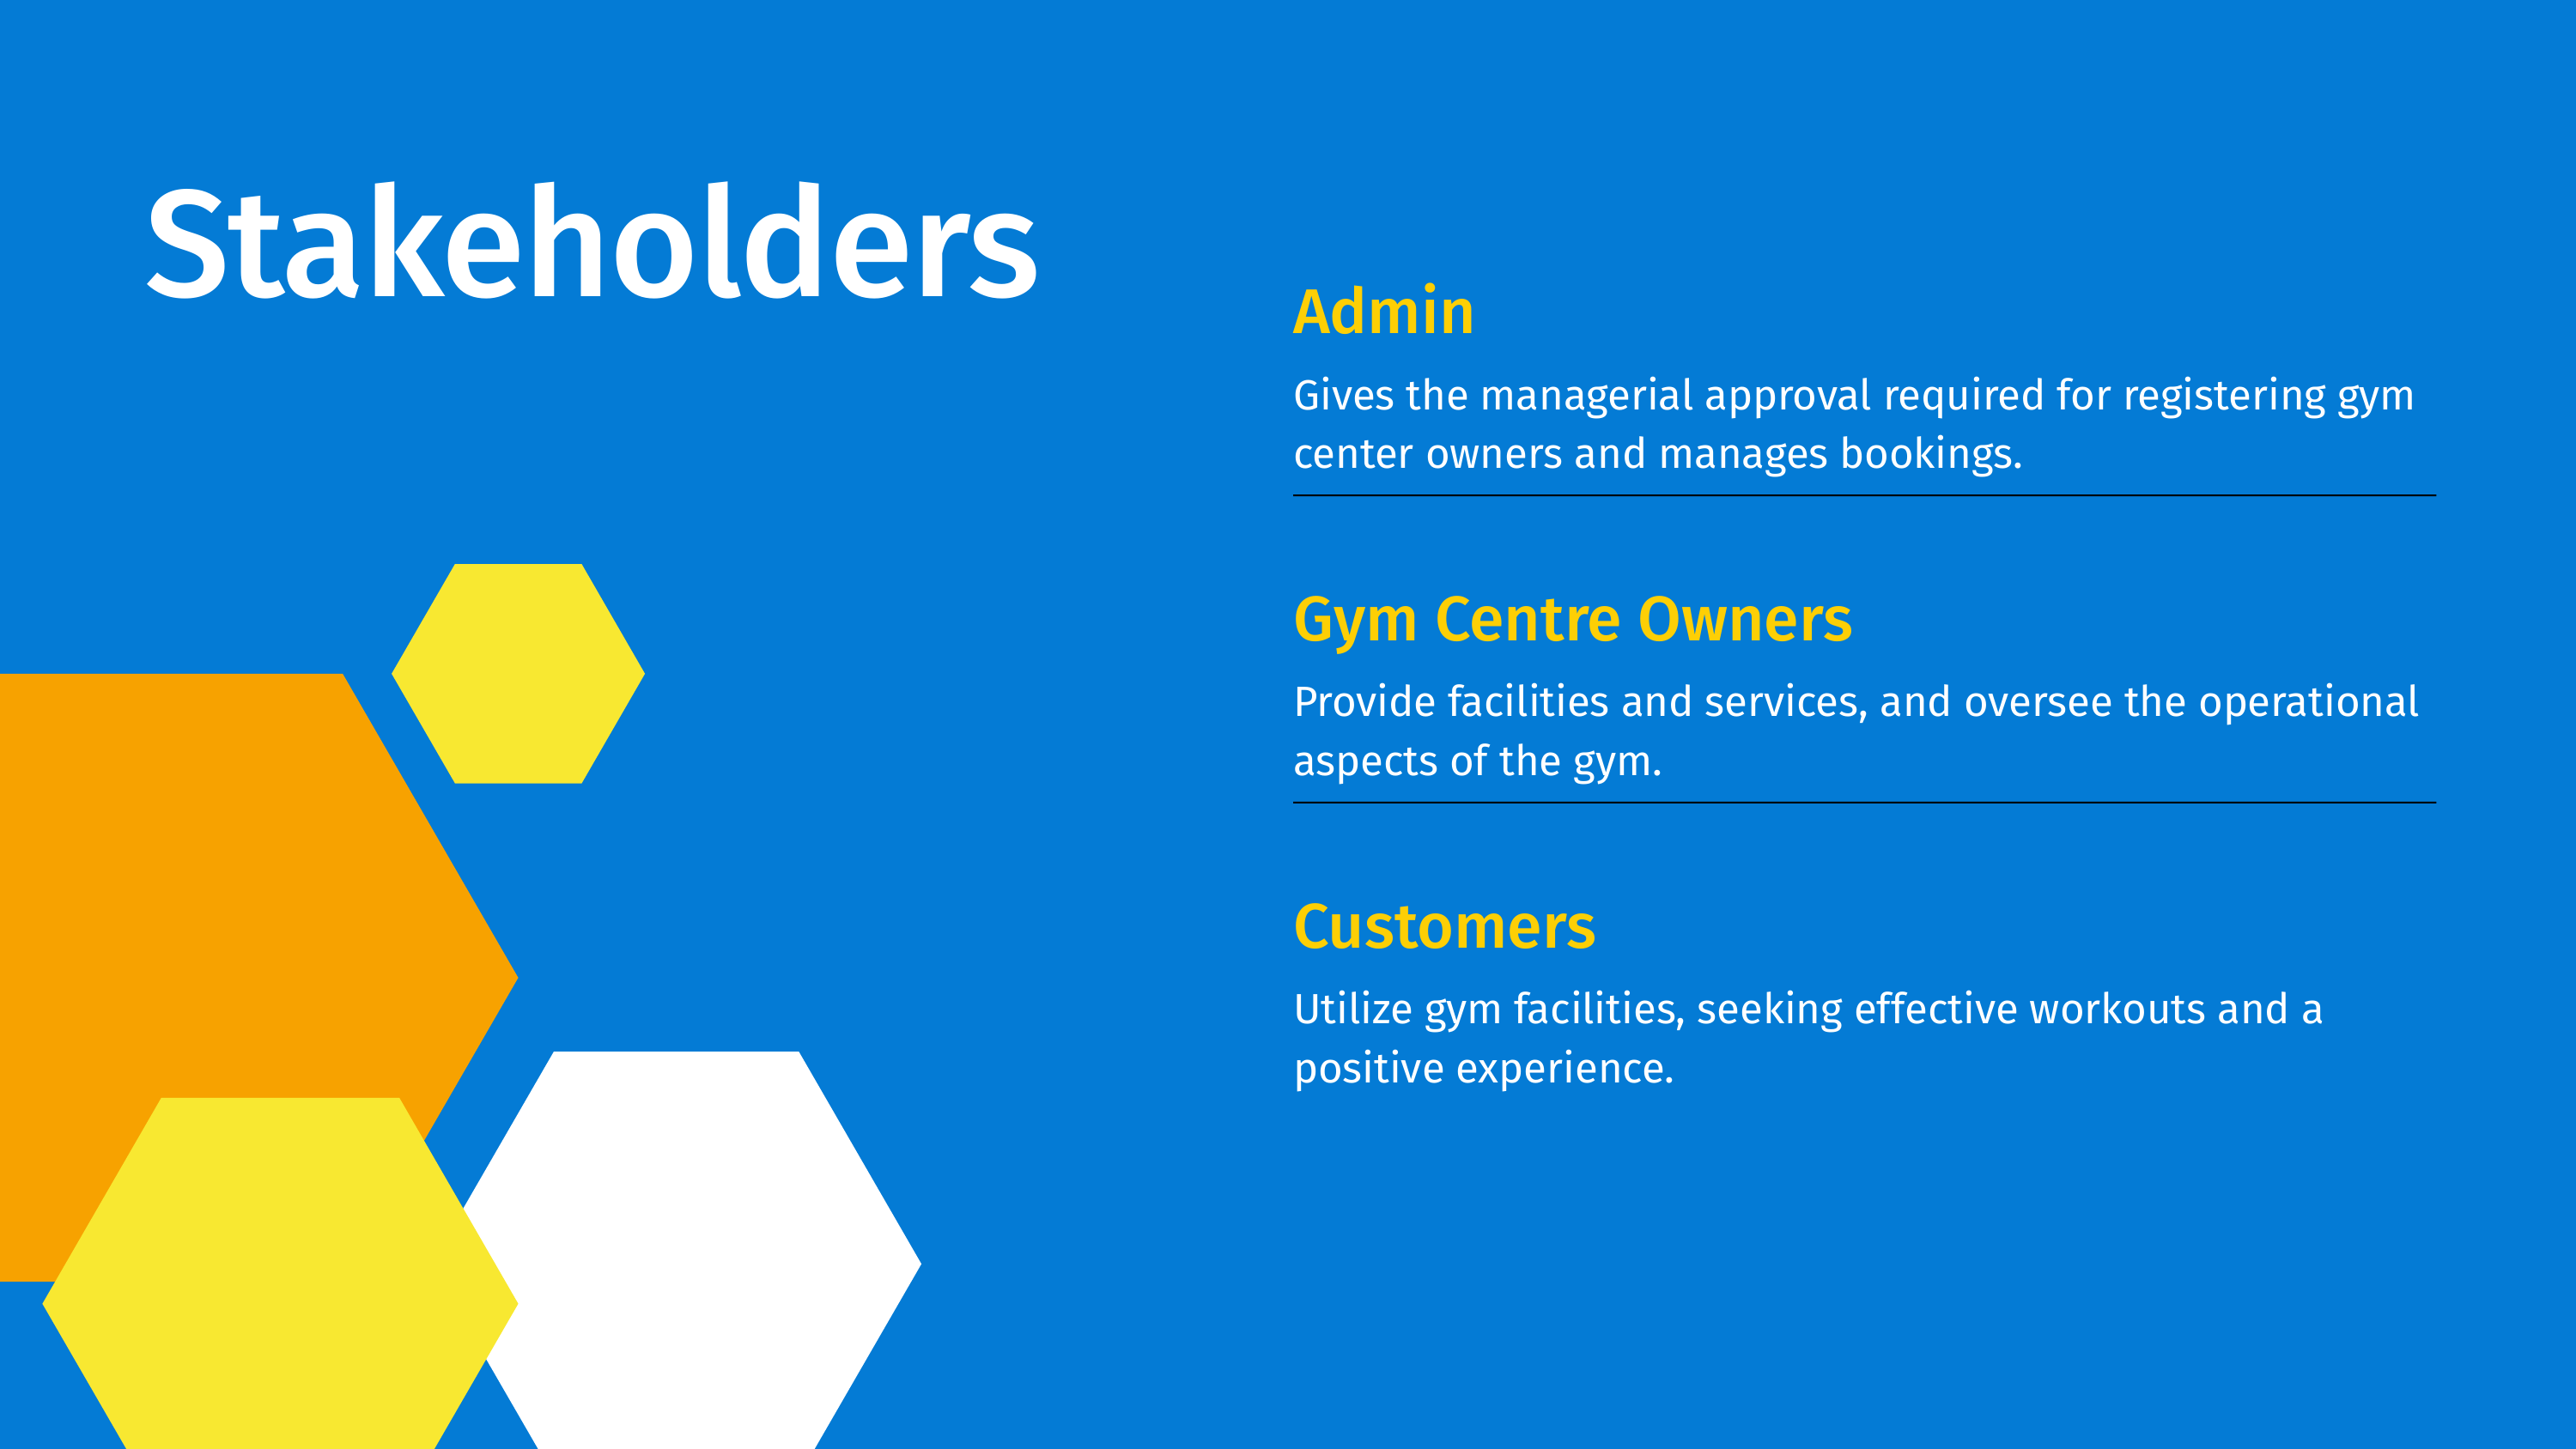

Stakeholders
Admin
Gives the managerial approval required for registering gym center owners and manages bookings.

Gym Centre Owners
Provide facilities and services, and oversee the operational aspects of the gym.

Customers
Utilize gym facilities, seeking effective workouts and a positive experience.